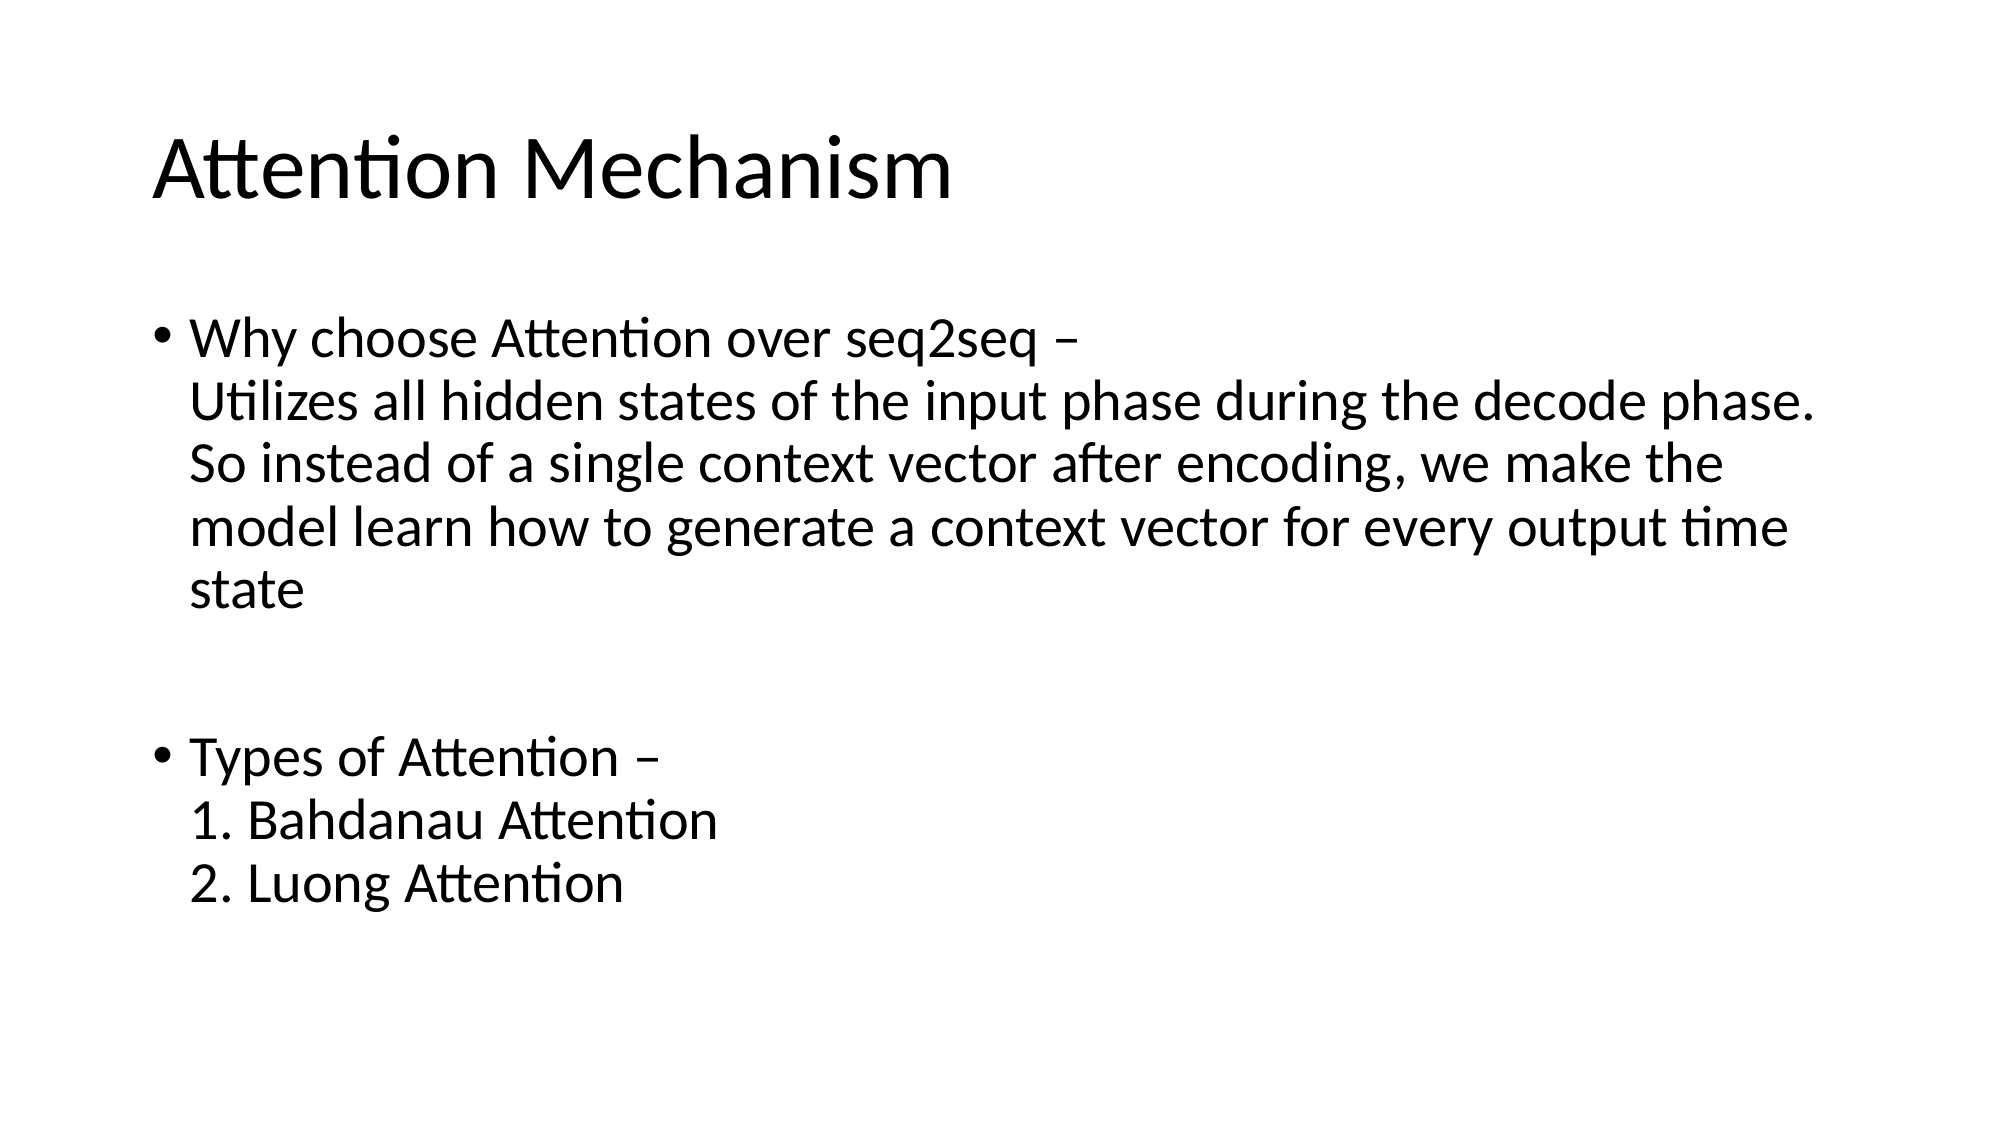

Attention Mechanism
Why choose Attention over seq2seq –
Utilizes all hidden states of the input phase during the decode phase. So instead of a single context vector after encoding, we make the model learn how to generate a context vector for every output time state

Types of Attention –
1. Bahdanau Attention
2. Luong Attention